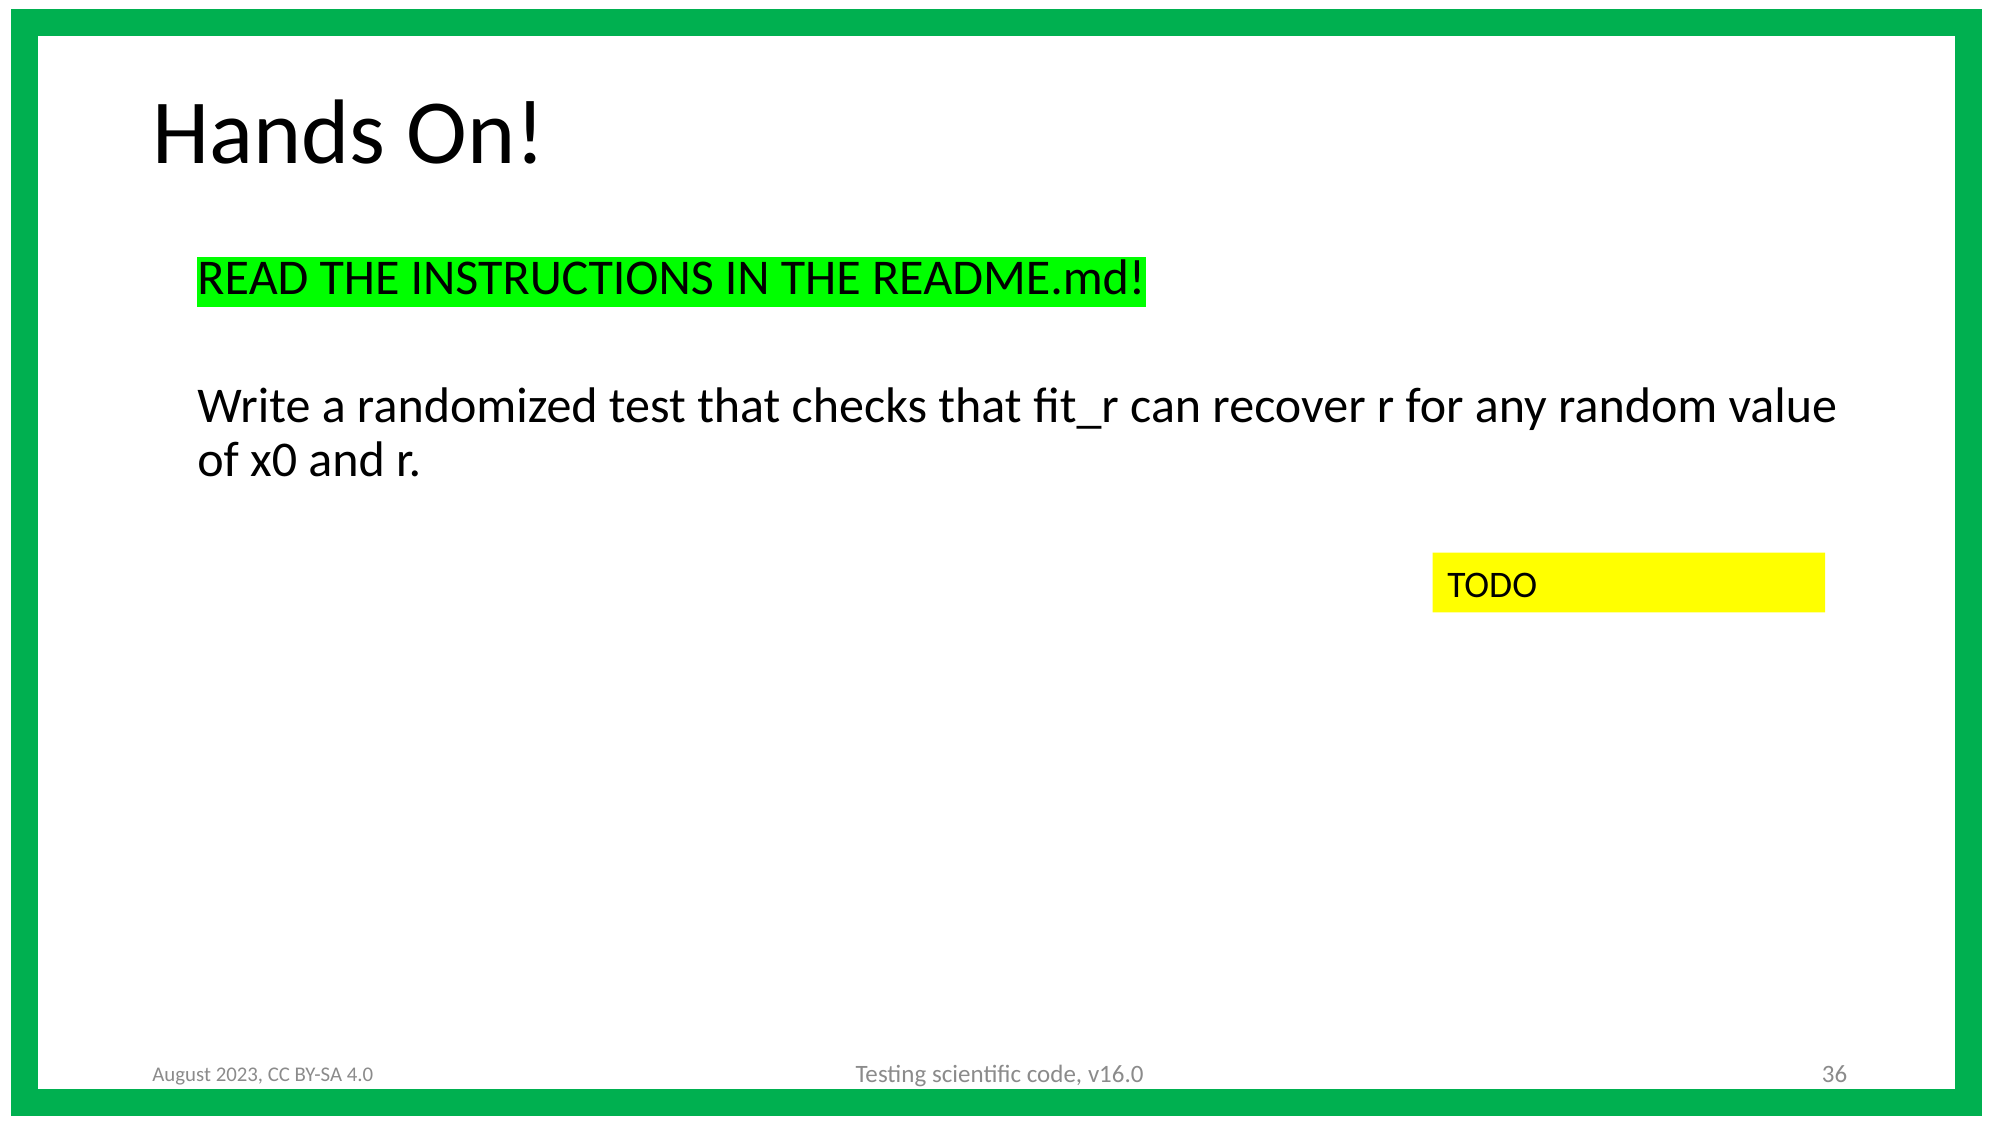

# Hands On!
READ THE INSTRUCTIONS IN THE README.md!

Write a randomized test that checks that fit_r can recover r for any random value of x0 and r.

TODO
August 2023, CC BY-SA 4.0
Testing scientific code, v16.0
36